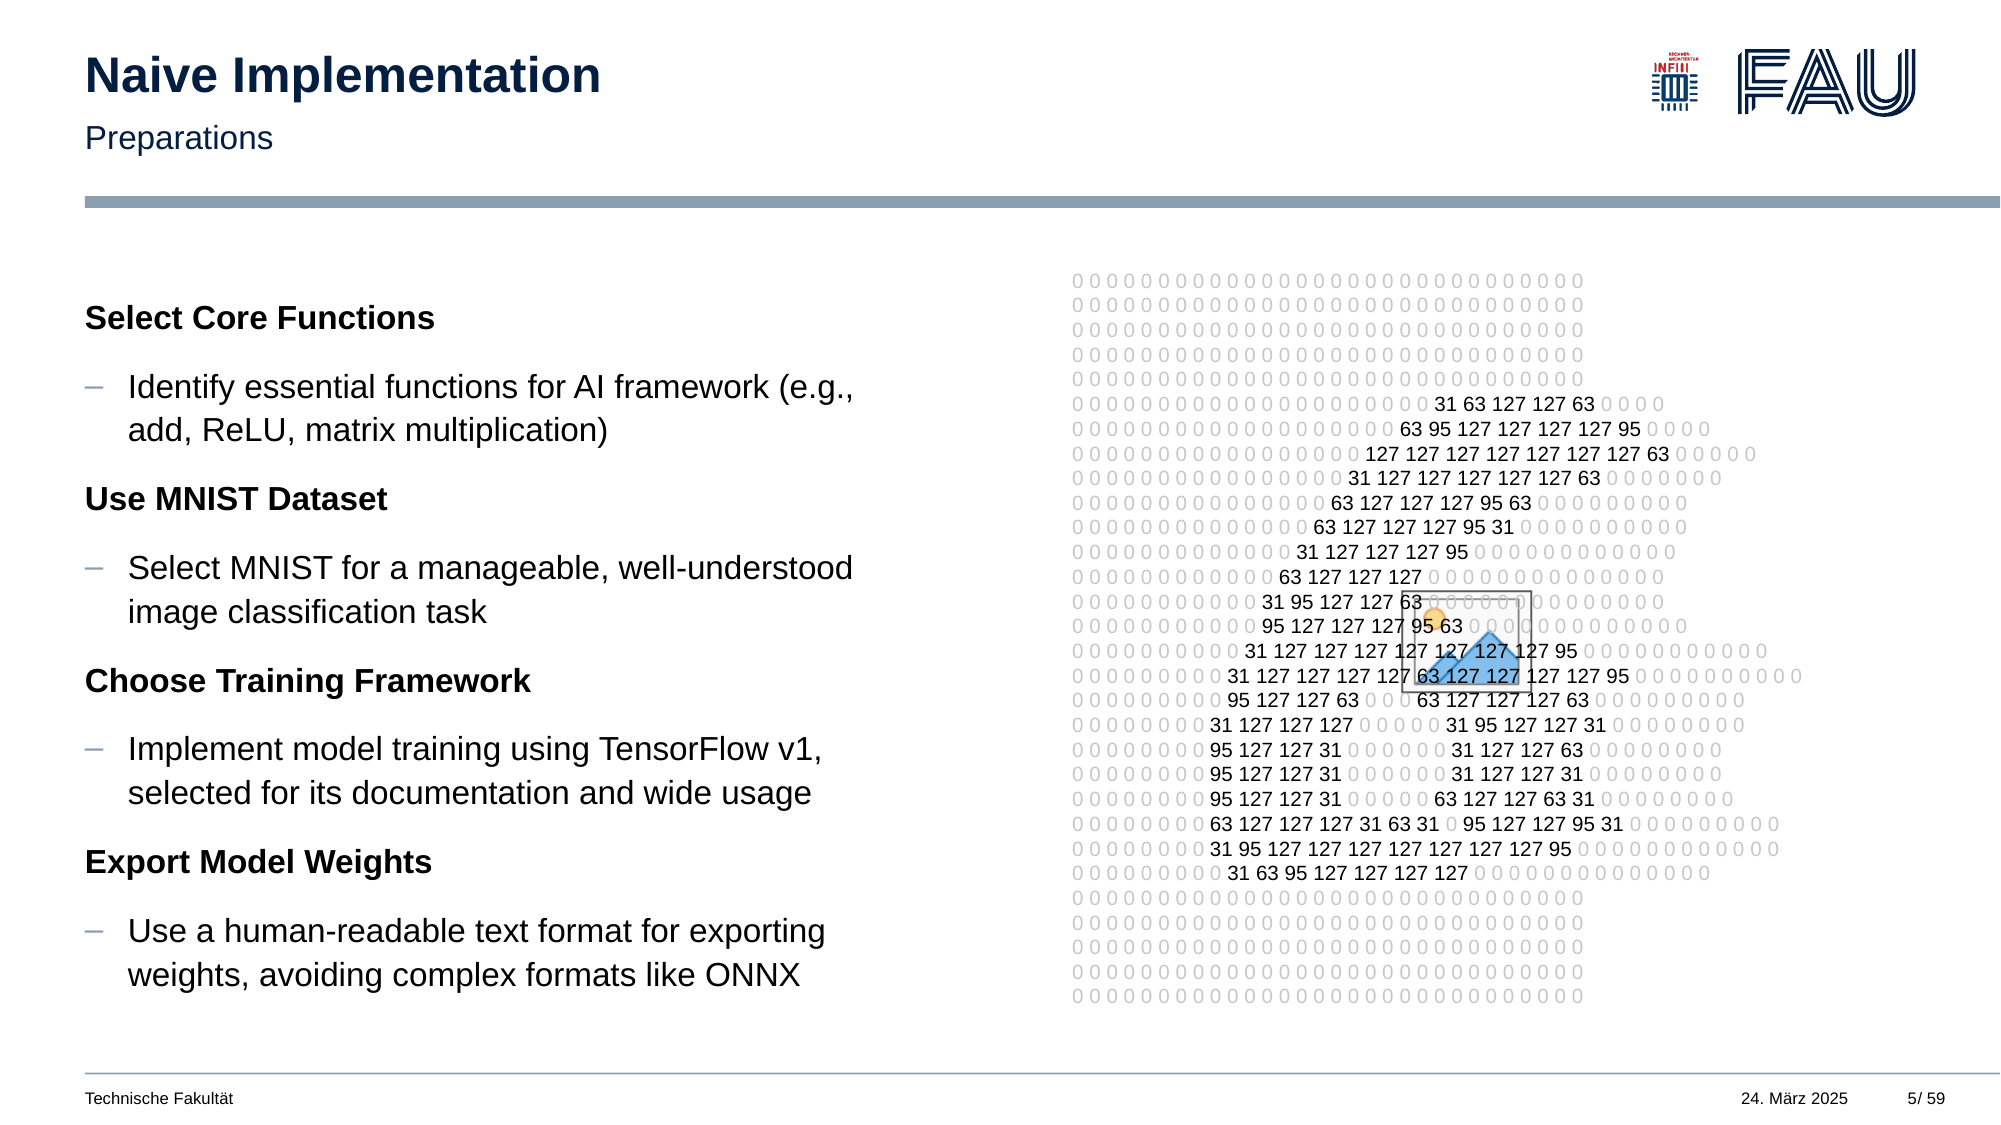

# Naive Implementation
Preparations
0 0 0 0 0 0 0 0 0 0 0 0 0 0 0 0 0 0 0 0 0 0 0 0 0 0 0 0 0 0
0 0 0 0 0 0 0 0 0 0 0 0 0 0 0 0 0 0 0 0 0 0 0 0 0 0 0 0 0 0
0 0 0 0 0 0 0 0 0 0 0 0 0 0 0 0 0 0 0 0 0 0 0 0 0 0 0 0 0 0
0 0 0 0 0 0 0 0 0 0 0 0 0 0 0 0 0 0 0 0 0 0 0 0 0 0 0 0 0 0
0 0 0 0 0 0 0 0 0 0 0 0 0 0 0 0 0 0 0 0 0 0 0 0 0 0 0 0 0 0
0 0 0 0 0 0 0 0 0 0 0 0 0 0 0 0 0 0 0 0 0 31 63 127 127 63 0 0 0 0
0 0 0 0 0 0 0 0 0 0 0 0 0 0 0 0 0 0 0 63 95 127 127 127 127 95 0 0 0 0
0 0 0 0 0 0 0 0 0 0 0 0 0 0 0 0 0 127 127 127 127 127 127 127 63 0 0 0 0 0
0 0 0 0 0 0 0 0 0 0 0 0 0 0 0 0 31 127 127 127 127 127 63 0 0 0 0 0 0 0
0 0 0 0 0 0 0 0 0 0 0 0 0 0 0 63 127 127 127 95 63 0 0 0 0 0 0 0 0 0
0 0 0 0 0 0 0 0 0 0 0 0 0 0 63 127 127 127 95 31 0 0 0 0 0 0 0 0 0 0
0 0 0 0 0 0 0 0 0 0 0 0 0 31 127 127 127 95 0 0 0 0 0 0 0 0 0 0 0 0
0 0 0 0 0 0 0 0 0 0 0 0 63 127 127 127 0 0 0 0 0 0 0 0 0 0 0 0 0 0
0 0 0 0 0 0 0 0 0 0 0 31 95 127 127 63 0 0 0 0 0 0 0 0 0 0 0 0 0 0
0 0 0 0 0 0 0 0 0 0 0 95 127 127 127 95 63 0 0 0 0 0 0 0 0 0 0 0 0 0
0 0 0 0 0 0 0 0 0 0 31 127 127 127 127 127 127 127 95 0 0 0 0 0 0 0 0 0 0 0
0 0 0 0 0 0 0 0 0 31 127 127 127 127 63 127 127 127 127 95 0 0 0 0 0 0 0 0 0 0
0 0 0 0 0 0 0 0 0 95 127 127 63 0 0 0 63 127 127 127 63 0 0 0 0 0 0 0 0 0
0 0 0 0 0 0 0 0 31 127 127 127 0 0 0 0 0 31 95 127 127 31 0 0 0 0 0 0 0 0
0 0 0 0 0 0 0 0 95 127 127 31 0 0 0 0 0 0 31 127 127 63 0 0 0 0 0 0 0 0
0 0 0 0 0 0 0 0 95 127 127 31 0 0 0 0 0 0 31 127 127 31 0 0 0 0 0 0 0 0
0 0 0 0 0 0 0 0 95 127 127 31 0 0 0 0 0 63 127 127 63 31 0 0 0 0 0 0 0 0
0 0 0 0 0 0 0 0 63 127 127 127 31 63 31 0 95 127 127 95 31 0 0 0 0 0 0 0 0 0
0 0 0 0 0 0 0 0 31 95 127 127 127 127 127 127 127 95 0 0 0 0 0 0 0 0 0 0 0 0
0 0 0 0 0 0 0 0 0 31 63 95 127 127 127 127 0 0 0 0 0 0 0 0 0 0 0 0 0 0
0 0 0 0 0 0 0 0 0 0 0 0 0 0 0 0 0 0 0 0 0 0 0 0 0 0 0 0 0 0
0 0 0 0 0 0 0 0 0 0 0 0 0 0 0 0 0 0 0 0 0 0 0 0 0 0 0 0 0 0
0 0 0 0 0 0 0 0 0 0 0 0 0 0 0 0 0 0 0 0 0 0 0 0 0 0 0 0 0 0
0 0 0 0 0 0 0 0 0 0 0 0 0 0 0 0 0 0 0 0 0 0 0 0 0 0 0 0 0 0
0 0 0 0 0 0 0 0 0 0 0 0 0 0 0 0 0 0 0 0 0 0 0 0 0 0 0 0 0 0
Select Core Functions
Identify essential functions for AI framework (e.g., add, ReLU, matrix multiplication)
Use MNIST Dataset
Select MNIST for a manageable, well-understood image classification task
Choose Training Framework
Implement model training using TensorFlow v1, selected for its documentation and wide usage
Export Model Weights
Use a human-readable text format for exporting weights, avoiding complex formats like ONNX
5
Technische Fakultät
24. März 2025